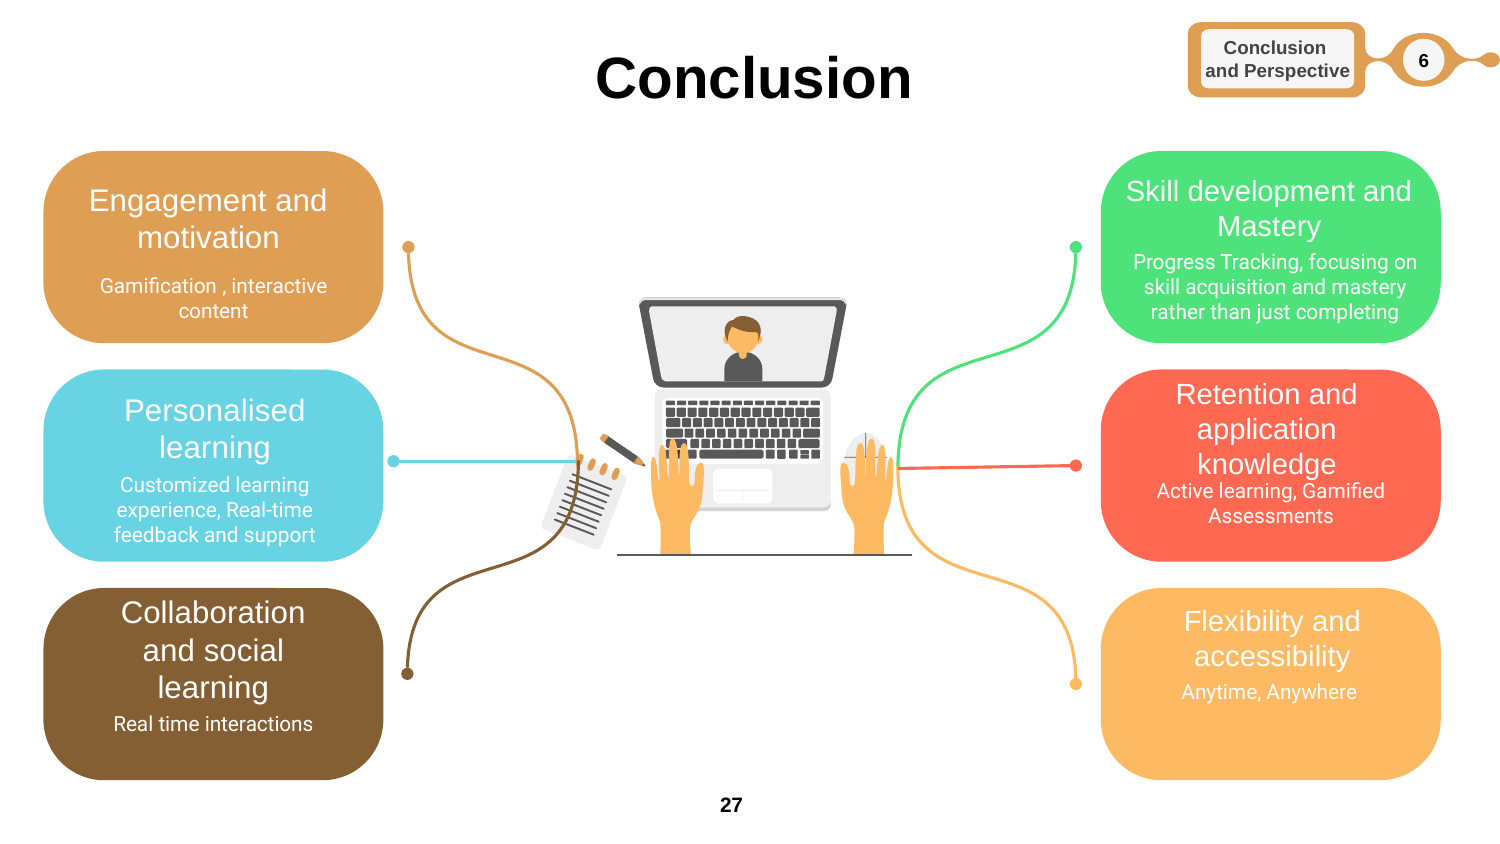

# Conclusion

6
Conclusion
and Perspective

Engagement and motivation
Gamification , interactive content

Skill development and Mastery
Progress Tracking, focusing on skill acquisition and mastery rather than just completing

Personalised learning
Customized learning experience, Real-time feedback and support

Retention and application knowledge
Active learning, Gamified Assessments

Collaboration and social learning
Real time interactions

Flexibility and accessibility
Anytime, Anywhere
27